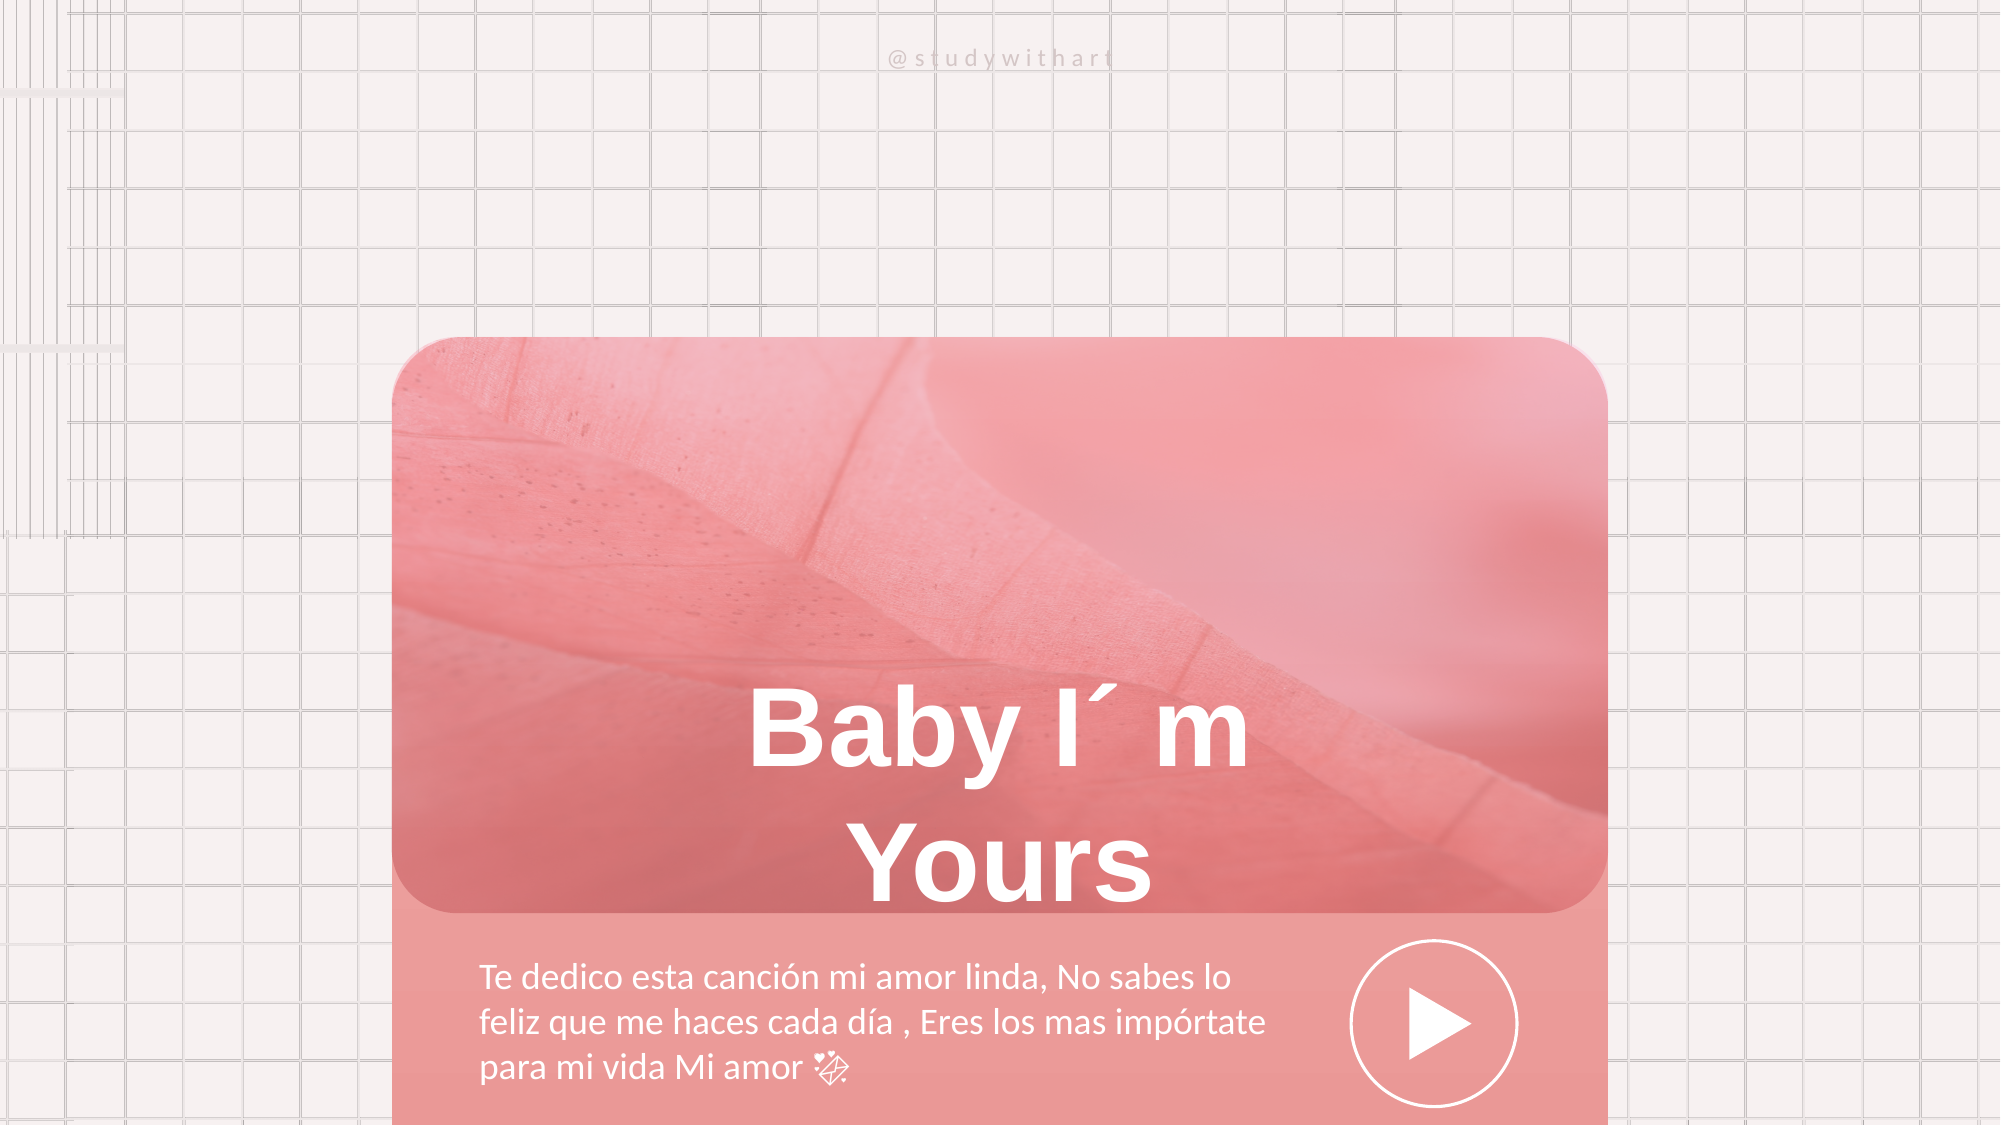

studywithart

Baby I´ m Yours

Te dedico esta canción mi amor linda, No sabes lo feliz que me haces cada día , Eres los mas impórtate para mi vida Mi amor 💌
Album